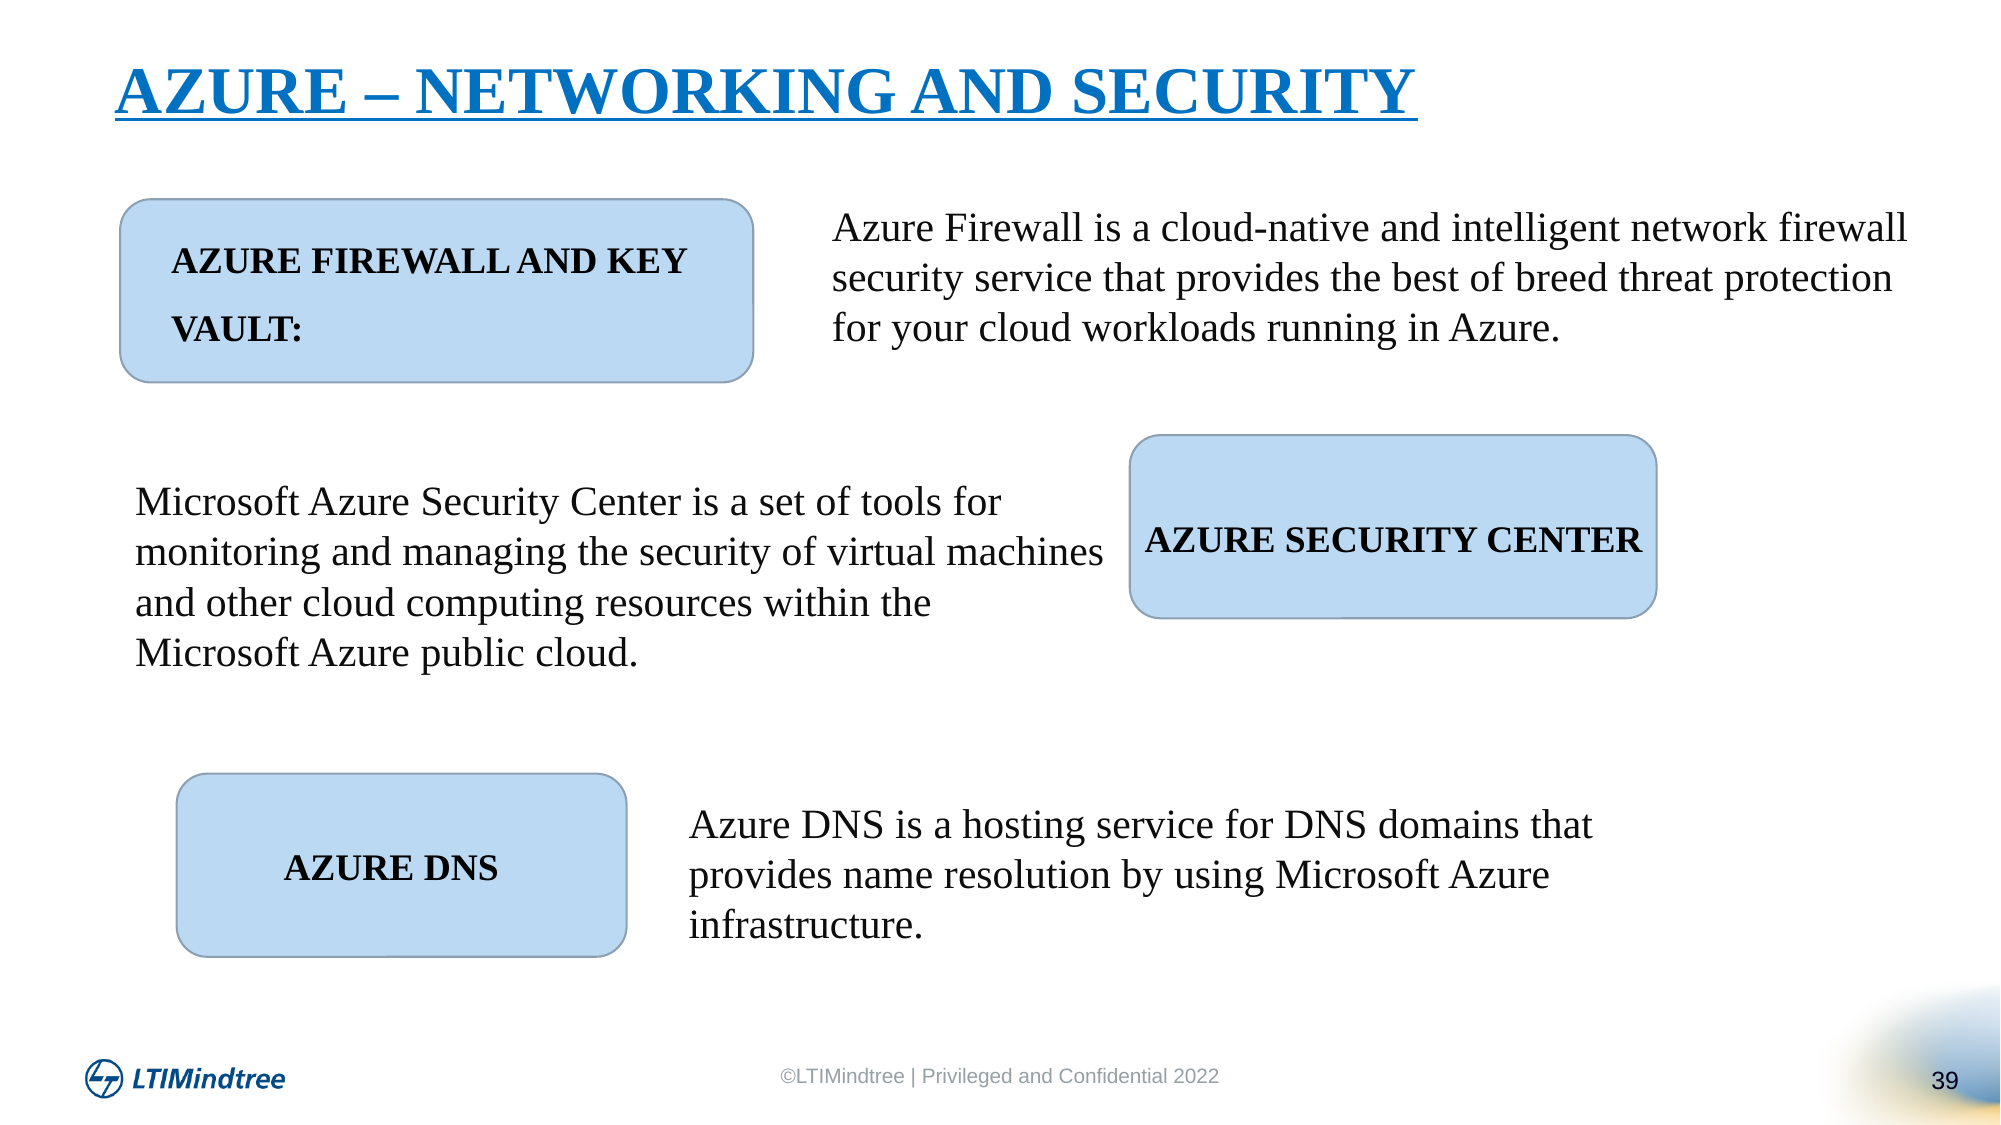

AZURE – NETWORKING AND SECURITY

Azure Firewall is a cloud-native and intelligent network firewall security service that provides the best of breed threat protection for your cloud workloads running in Azure.

AZURE FIREWALL AND KEY VAULT:

Microsoft Azure Security Center is a set of tools for monitoring and managing the security of virtual machines and other cloud computing resources within the Microsoft Azure public cloud.
AZURE SECURITY CENTER

Azure DNS is a hosting service for DNS domains that provides name resolution by using Microsoft Azure infrastructure.
AZURE DNS